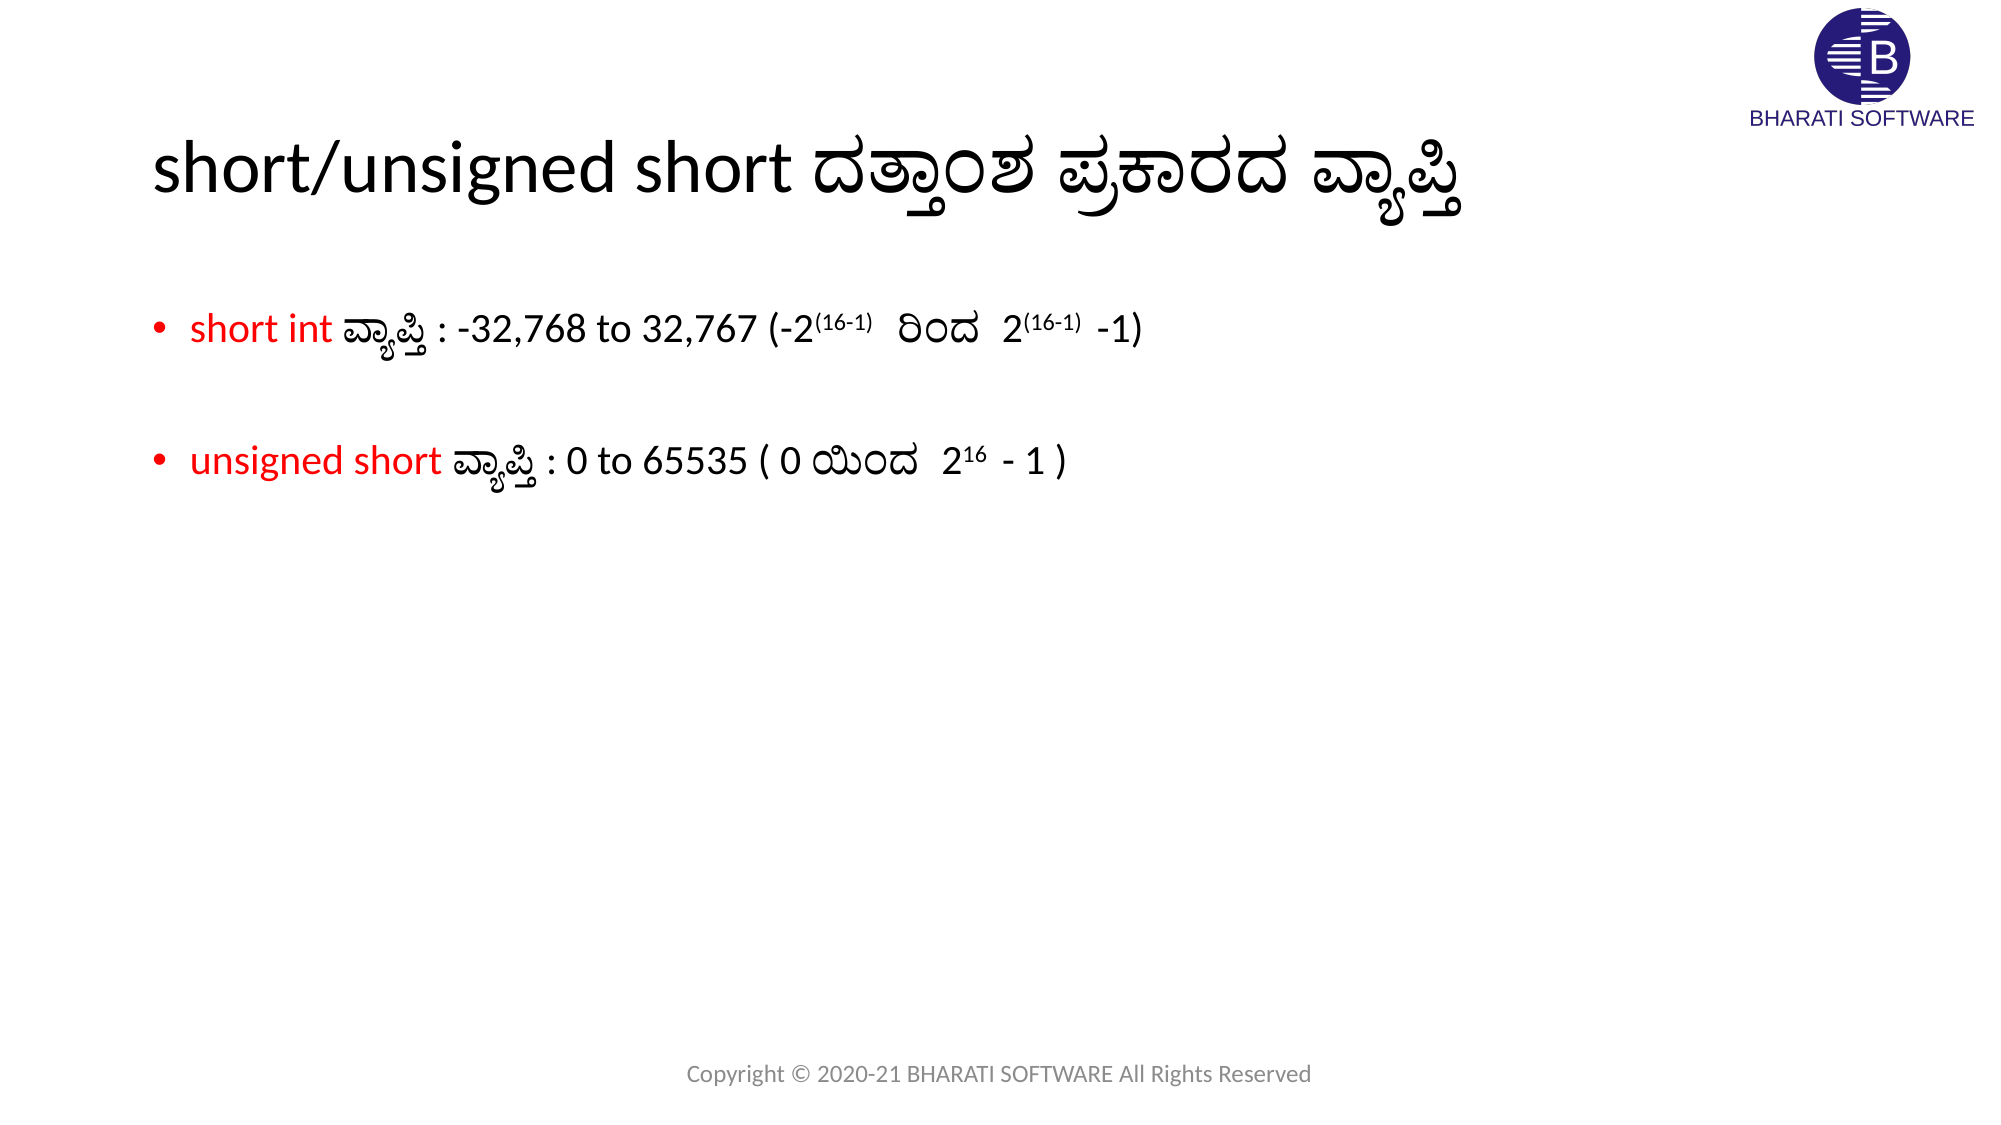

# short/unsigned short ದತ್ತಾಂಶ ಪ್ರಕಾರದ ವ್ಯಾಪ್ತಿ
short int ವ್ಯಾಪ್ತಿ : -32,768 to 32,767 (-2(16-1)   ರಿಂದ  2(16-1)  -1)

unsigned short ವ್ಯಾಪ್ತಿ : 0 to 65535 ( 0 ಯಿಂದ  216  - 1 )

Copyright © 2020-21 BHARATI SOFTWARE All Rights Reserved